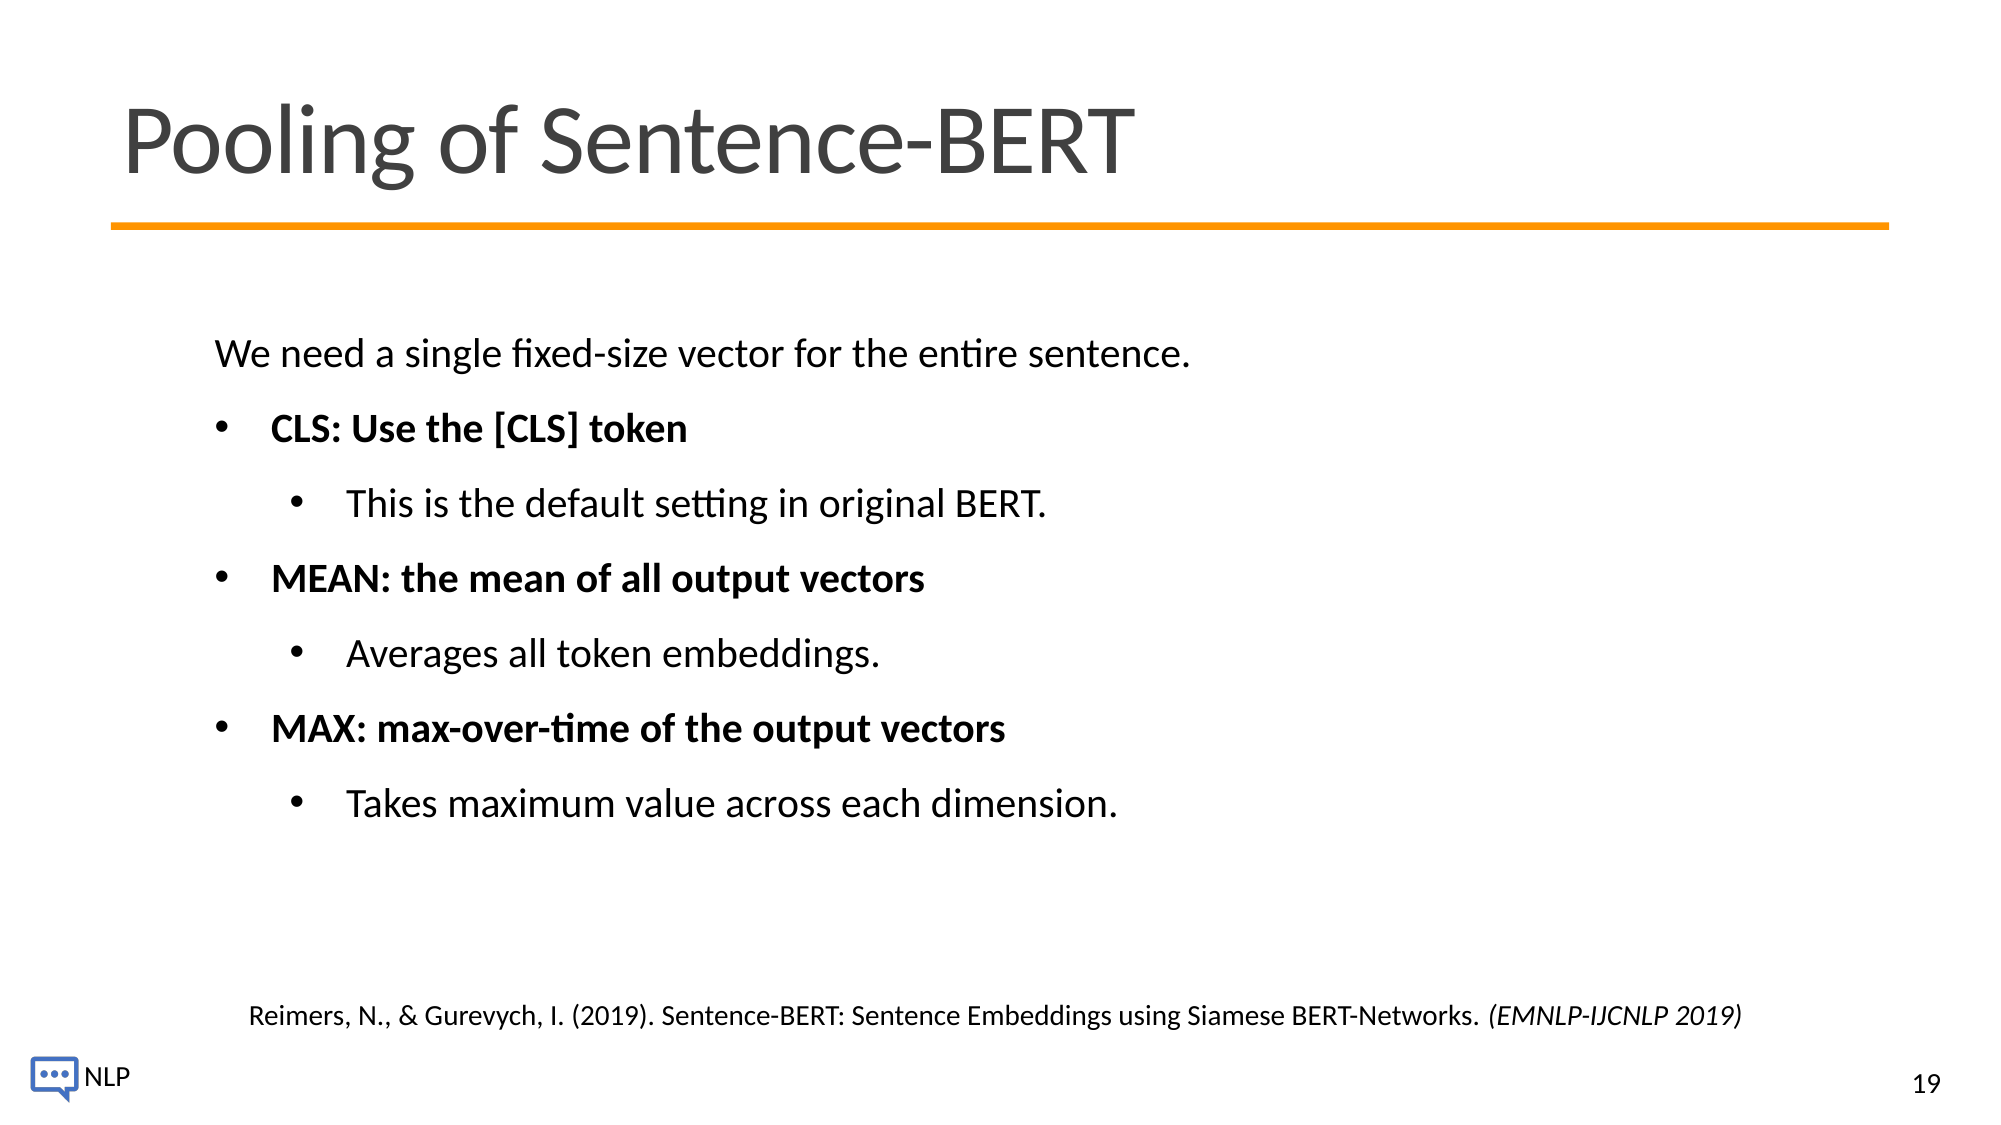

# Pooling of Sentence-BERT
We need a single fixed-size vector for the entire sentence.
CLS: Use the [CLS] token
This is the default setting in original BERT.
MEAN: the mean of all output vectors
Averages all token embeddings.
MAX: max-over-time of the output vectors
Takes maximum value across each dimension.
Reimers, N., & Gurevych, I. (2019). Sentence-BERT: Sentence Embeddings using Siamese BERT-Networks. (EMNLP-ĲCNLP 2019)
19